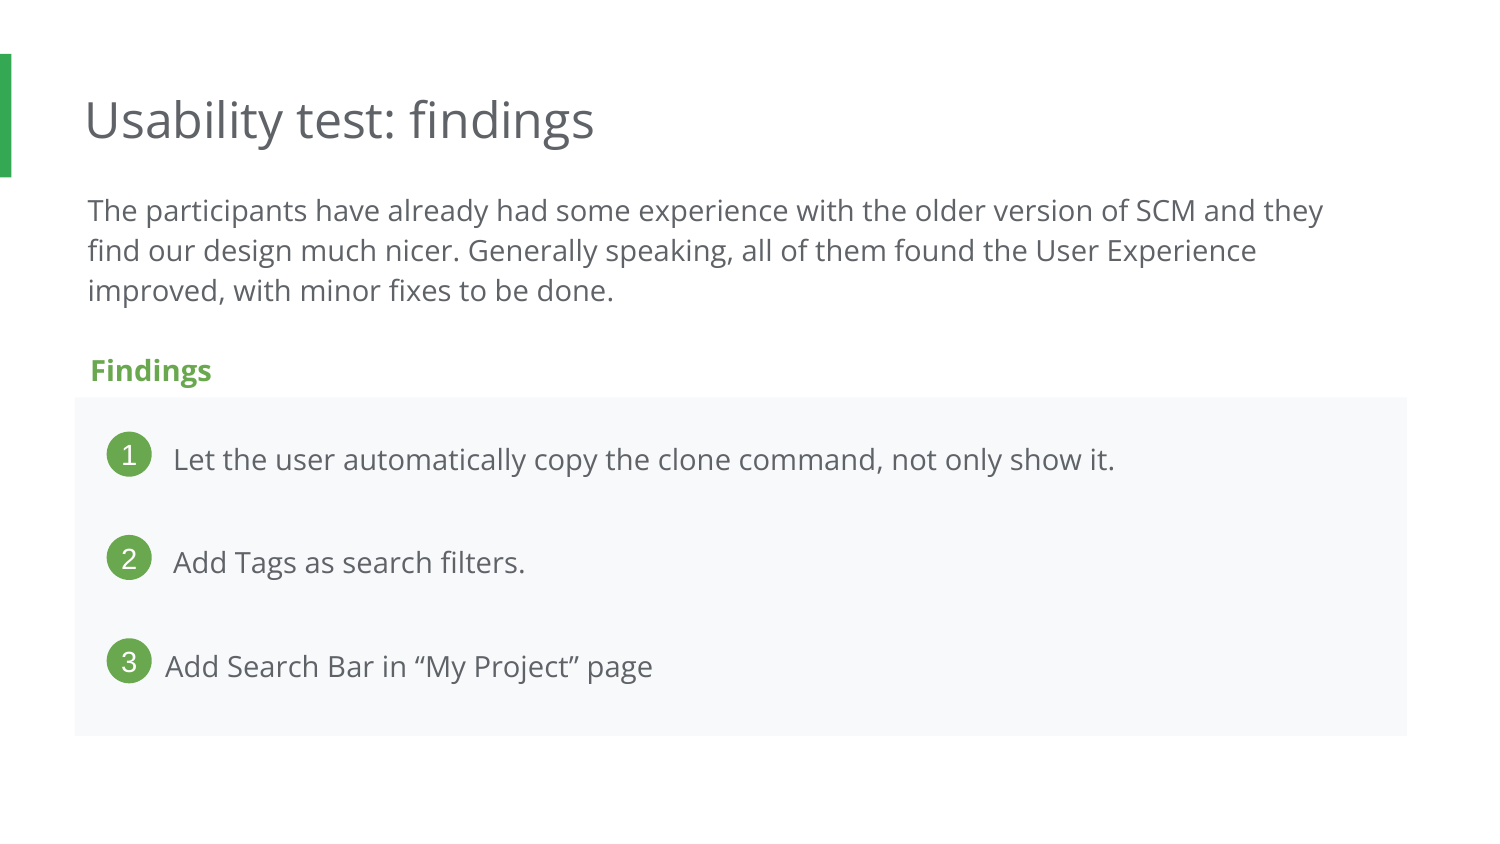

Usability test: findings
The participants have already had some experience with the older version of SCM and they find our design much nicer. Generally speaking, all of them found the User Experience improved, with minor fixes to be done.

Findings

Let the user automatically copy the clone command, not only show it.
1
Add Tags as search filters.
2
Add Search Bar in “My Project” page
3